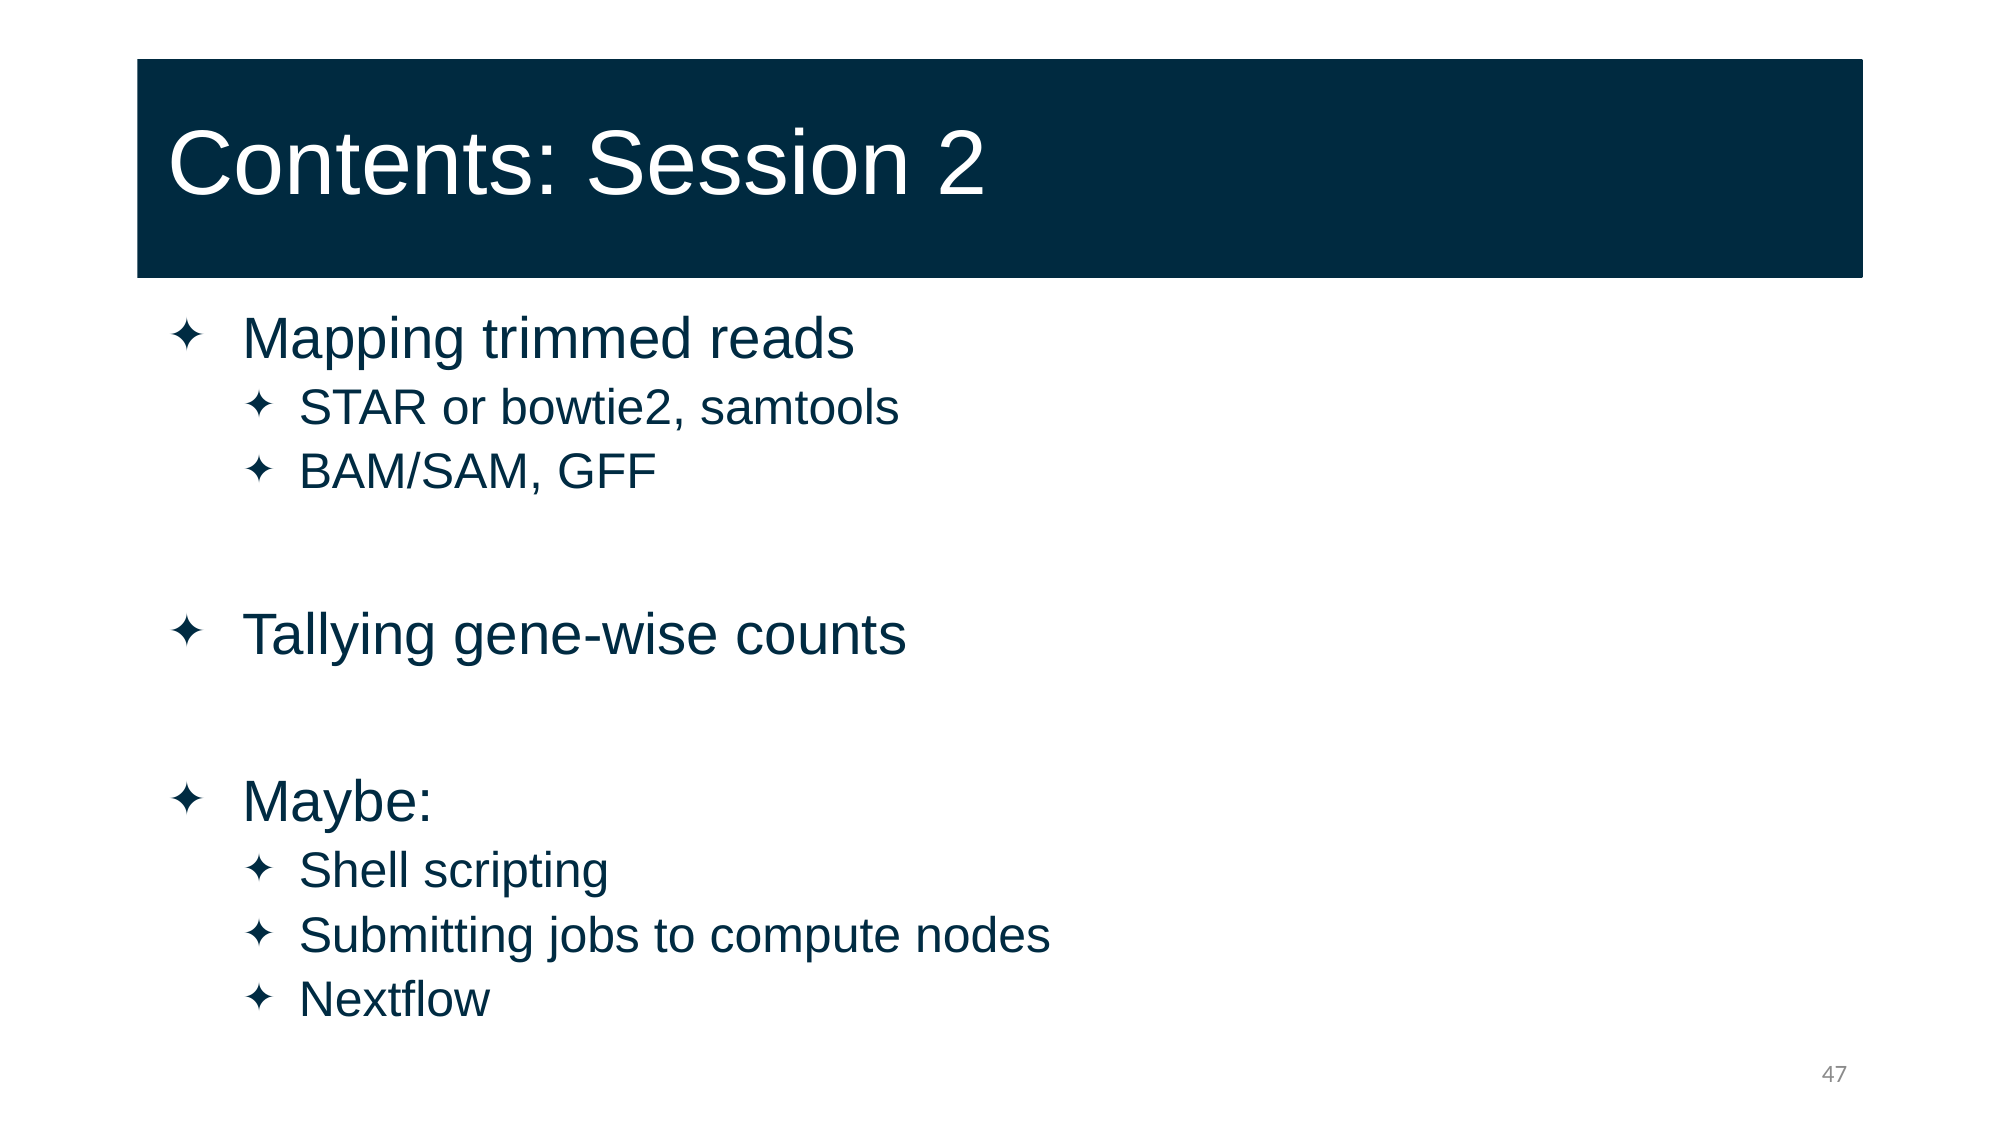

# Contents: Session 2
Mapping trimmed reads
STAR or bowtie2, samtools
BAM/SAM, GFF

Tallying gene-wise counts

Maybe:
Shell scripting
Submitting jobs to compute nodes
Nextflow

47